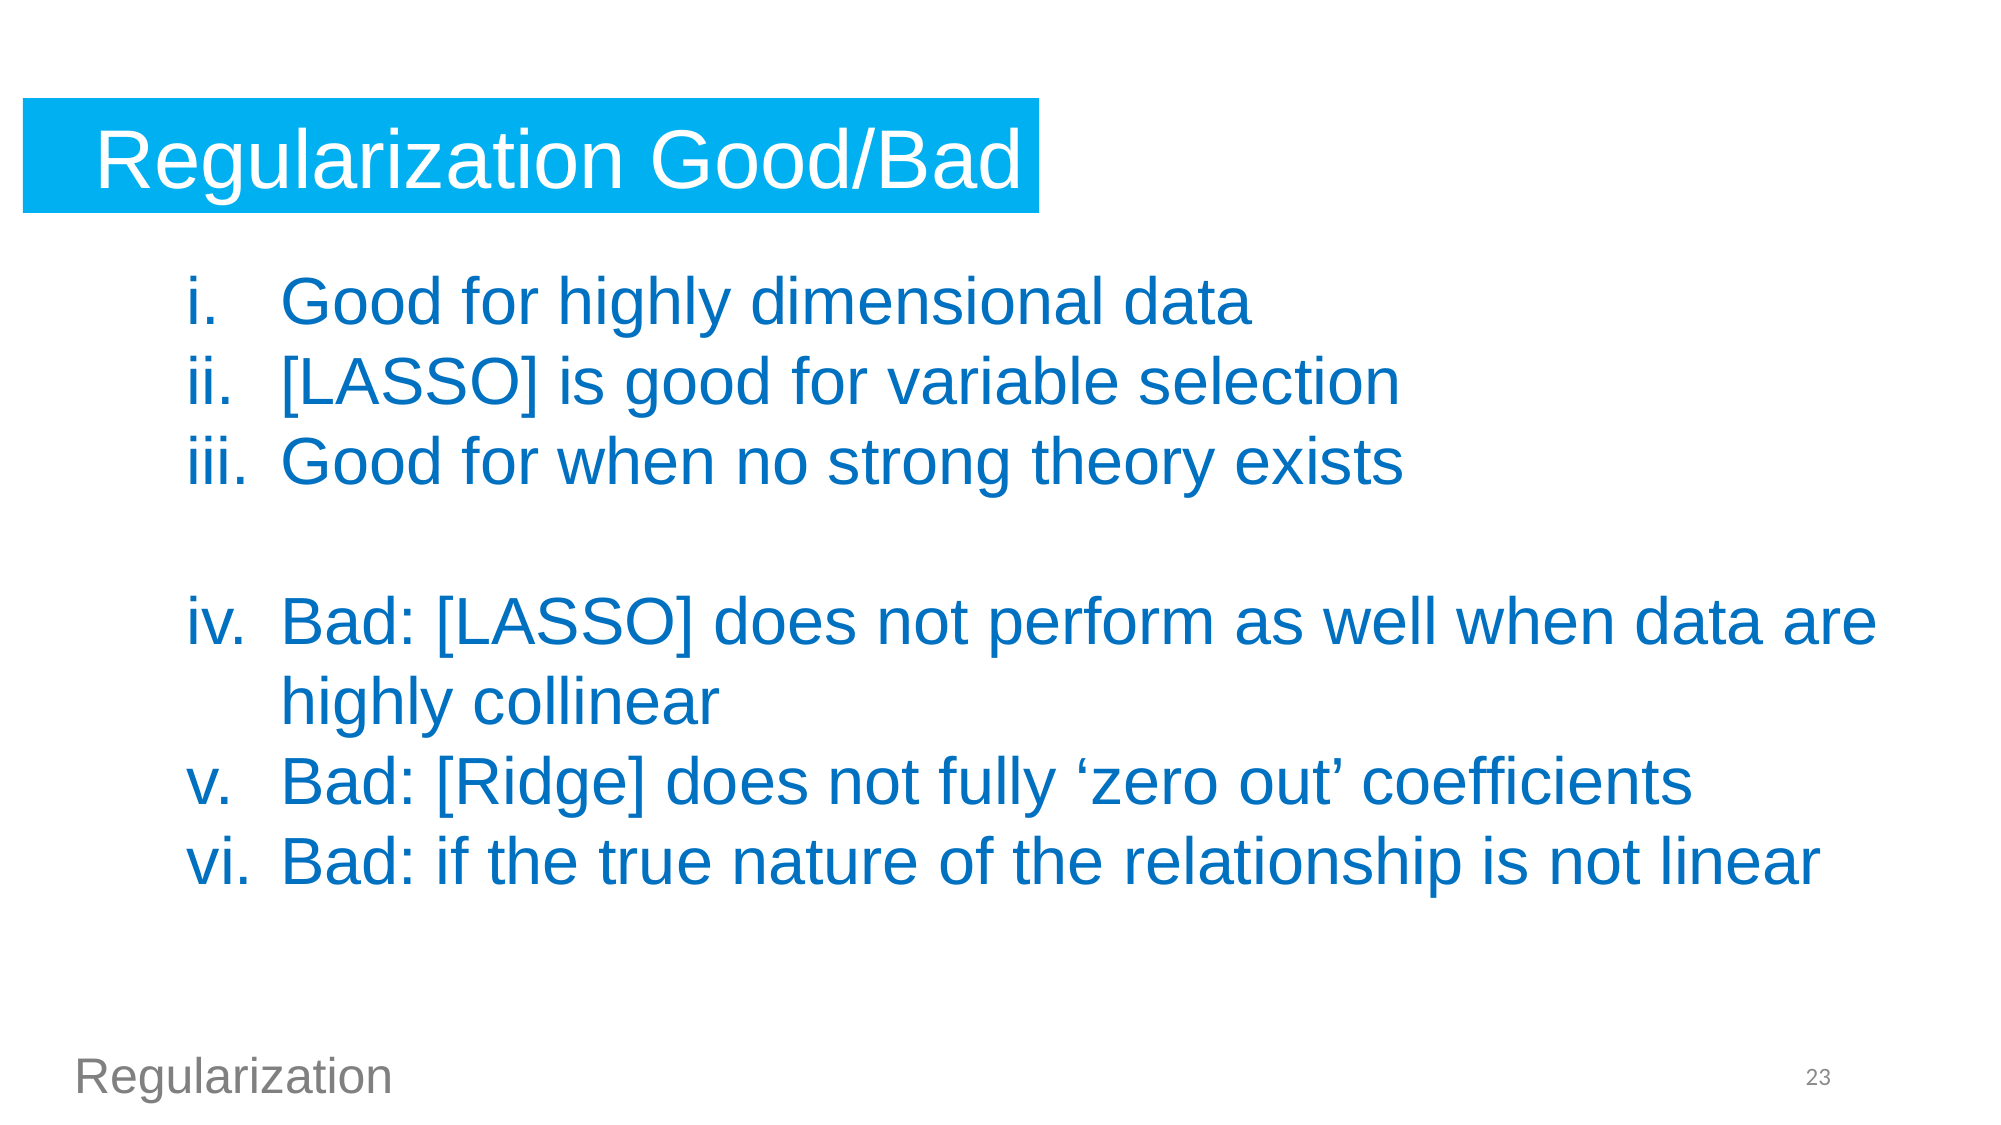

Regularization Good/Bad
Good for highly dimensional data
[LASSO] is good for variable selection
Good for when no strong theory exists

Bad: [LASSO] does not perform as well when data are highly collinear
Bad: [Ridge] does not fully ‘zero out’ coefficients
Bad: if the true nature of the relationship is not linear

Regularization
OLS
23